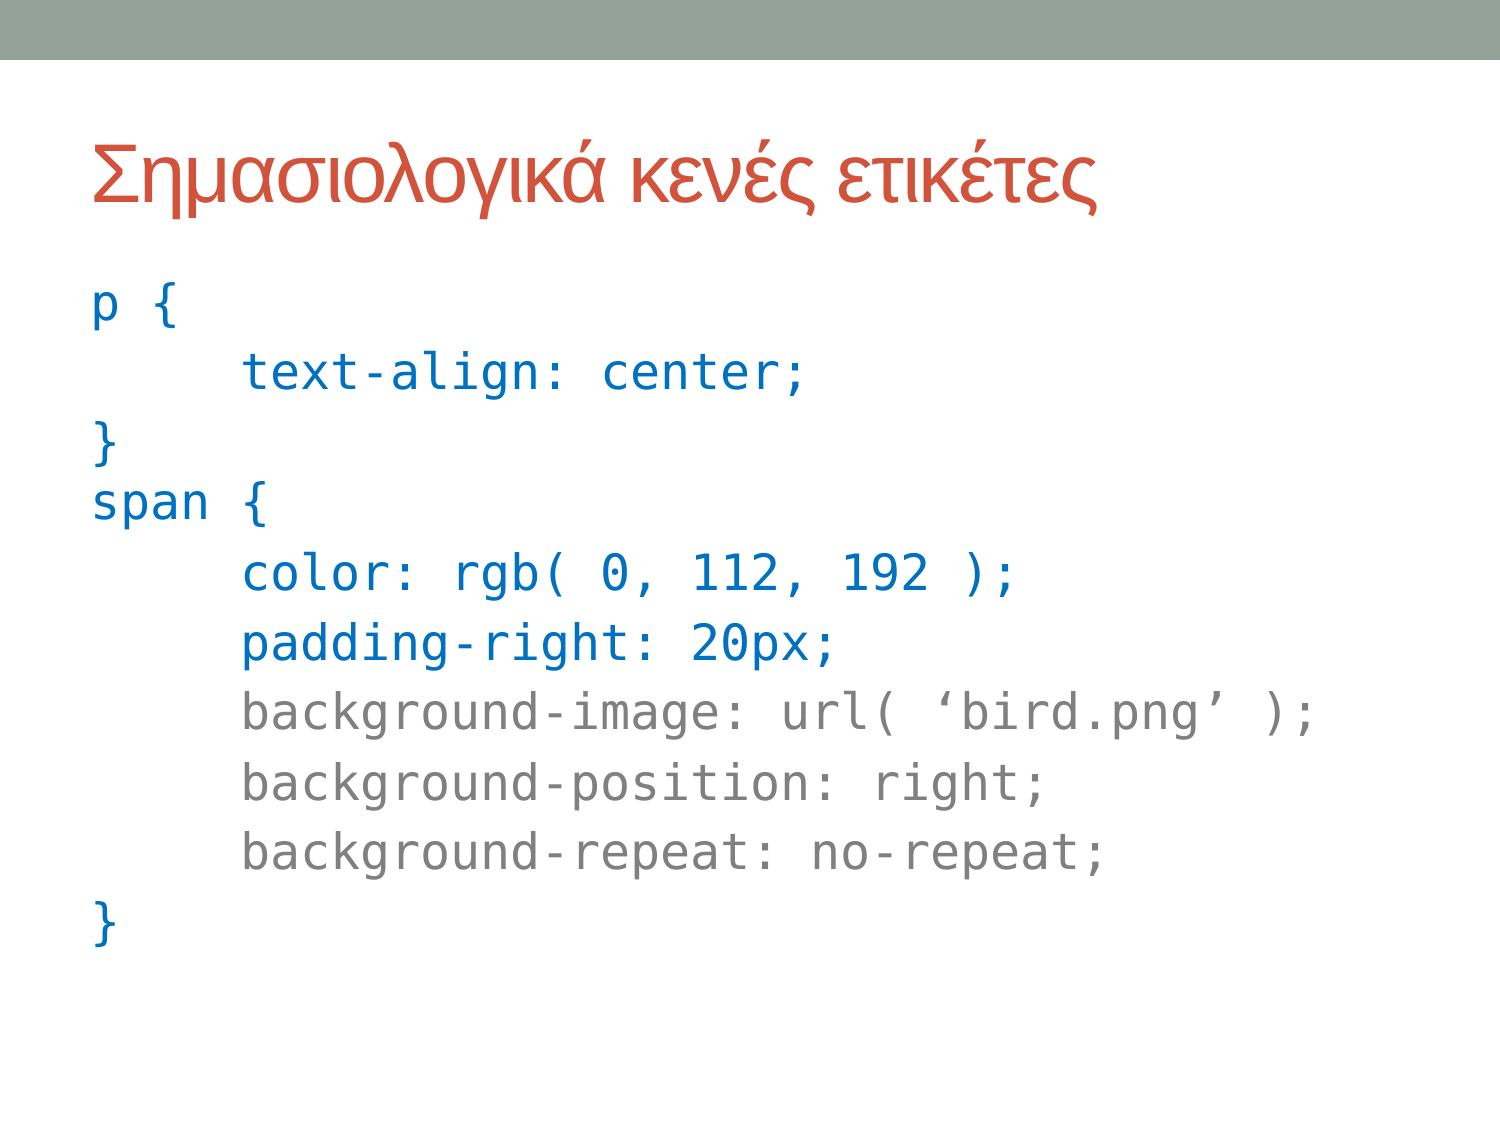

# Σημασιολογικά κενές ετικέτες
p {
	text-align: center;
}
span {
	color: rgb( 0, 112, 192 );
	padding-right: 20px;
	background-image: url( ‘bird.png’ );
	background-position: right;
	background-repeat: no-repeat;
}